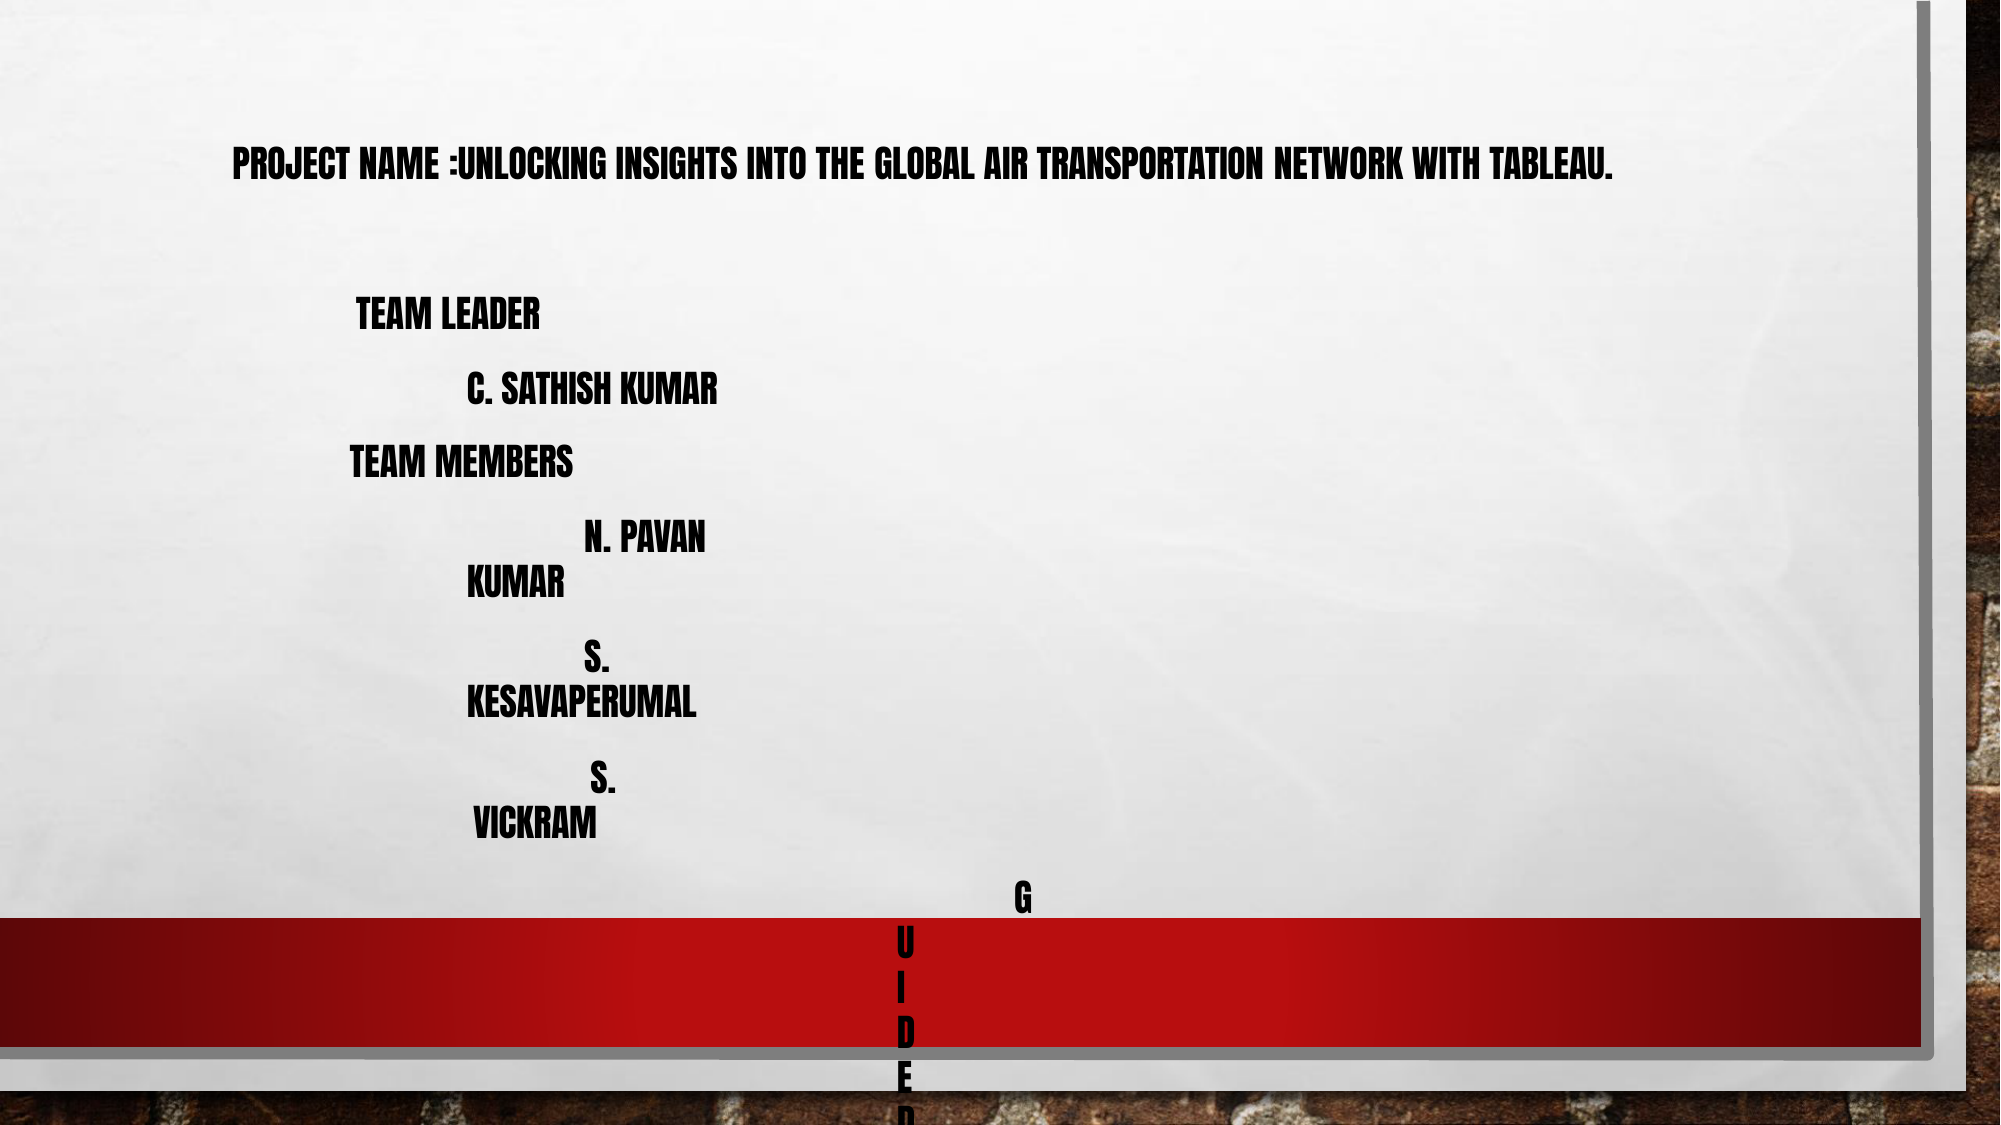

# PROJECT NAME :UNLOCKING INSIGHTS INTO THE GLOBAL AIR TRANSPORTATION NETWORK WITH TABLEAU.
TEAM LEADER
C. SATHISH KUMAR TEAM MEMBERS
N. PAVAN KUMAR
S. KESAVAPERUMAL
S. VICKRAM
GUIDED BY
DR. S. CHINNASMAY M. SC, PHD